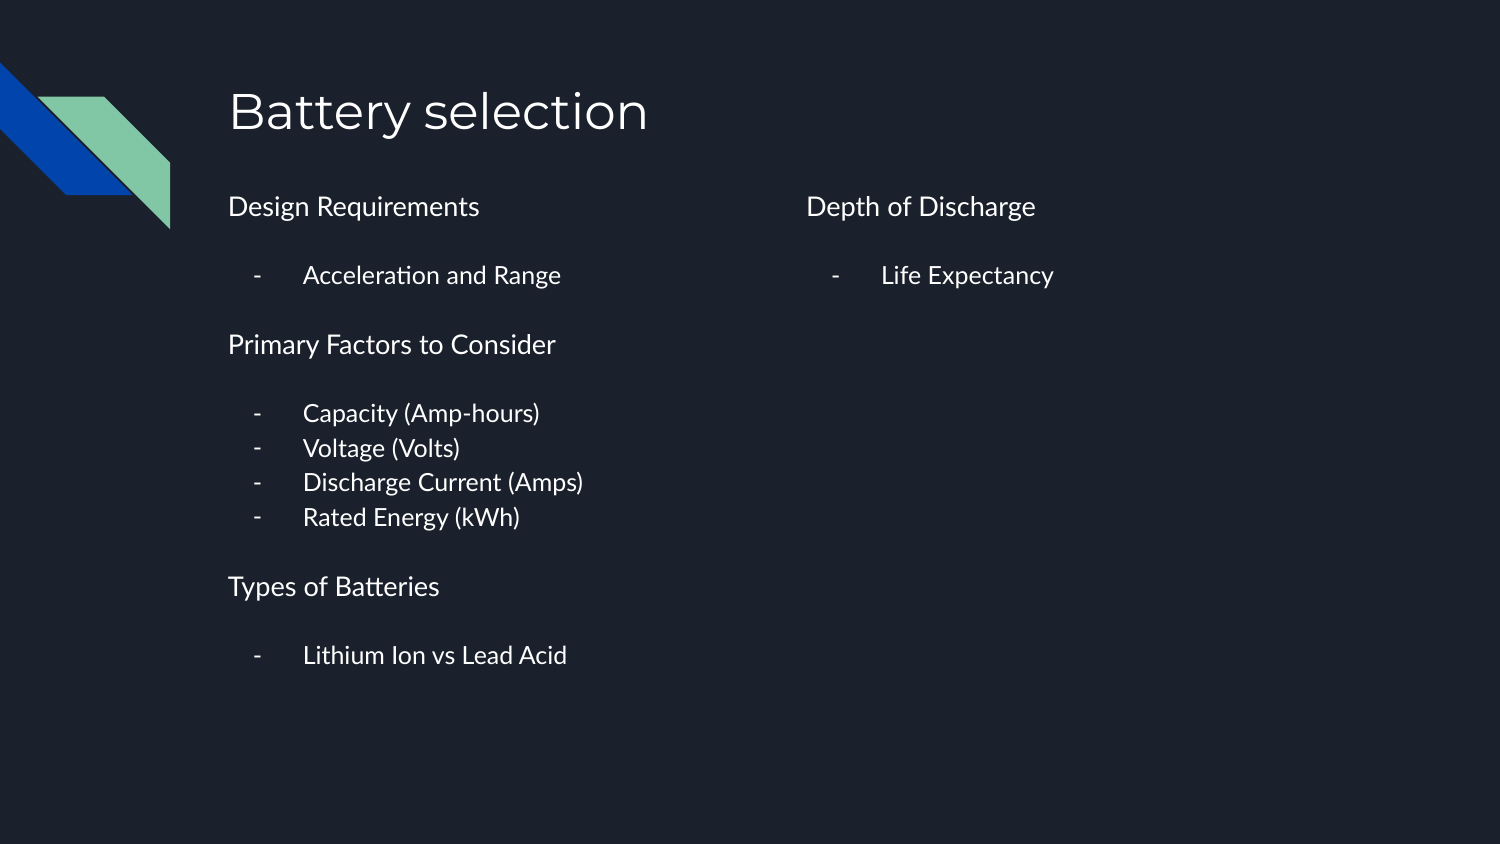

# Battery selection
Design Requirements
Acceleration and Range
Primary Factors to Consider
Capacity (Amp-hours)
Voltage (Volts)
Discharge Current (Amps)
Rated Energy (kWh)
Types of Batteries
Lithium Ion vs Lead Acid
Depth of Discharge
Life Expectancy